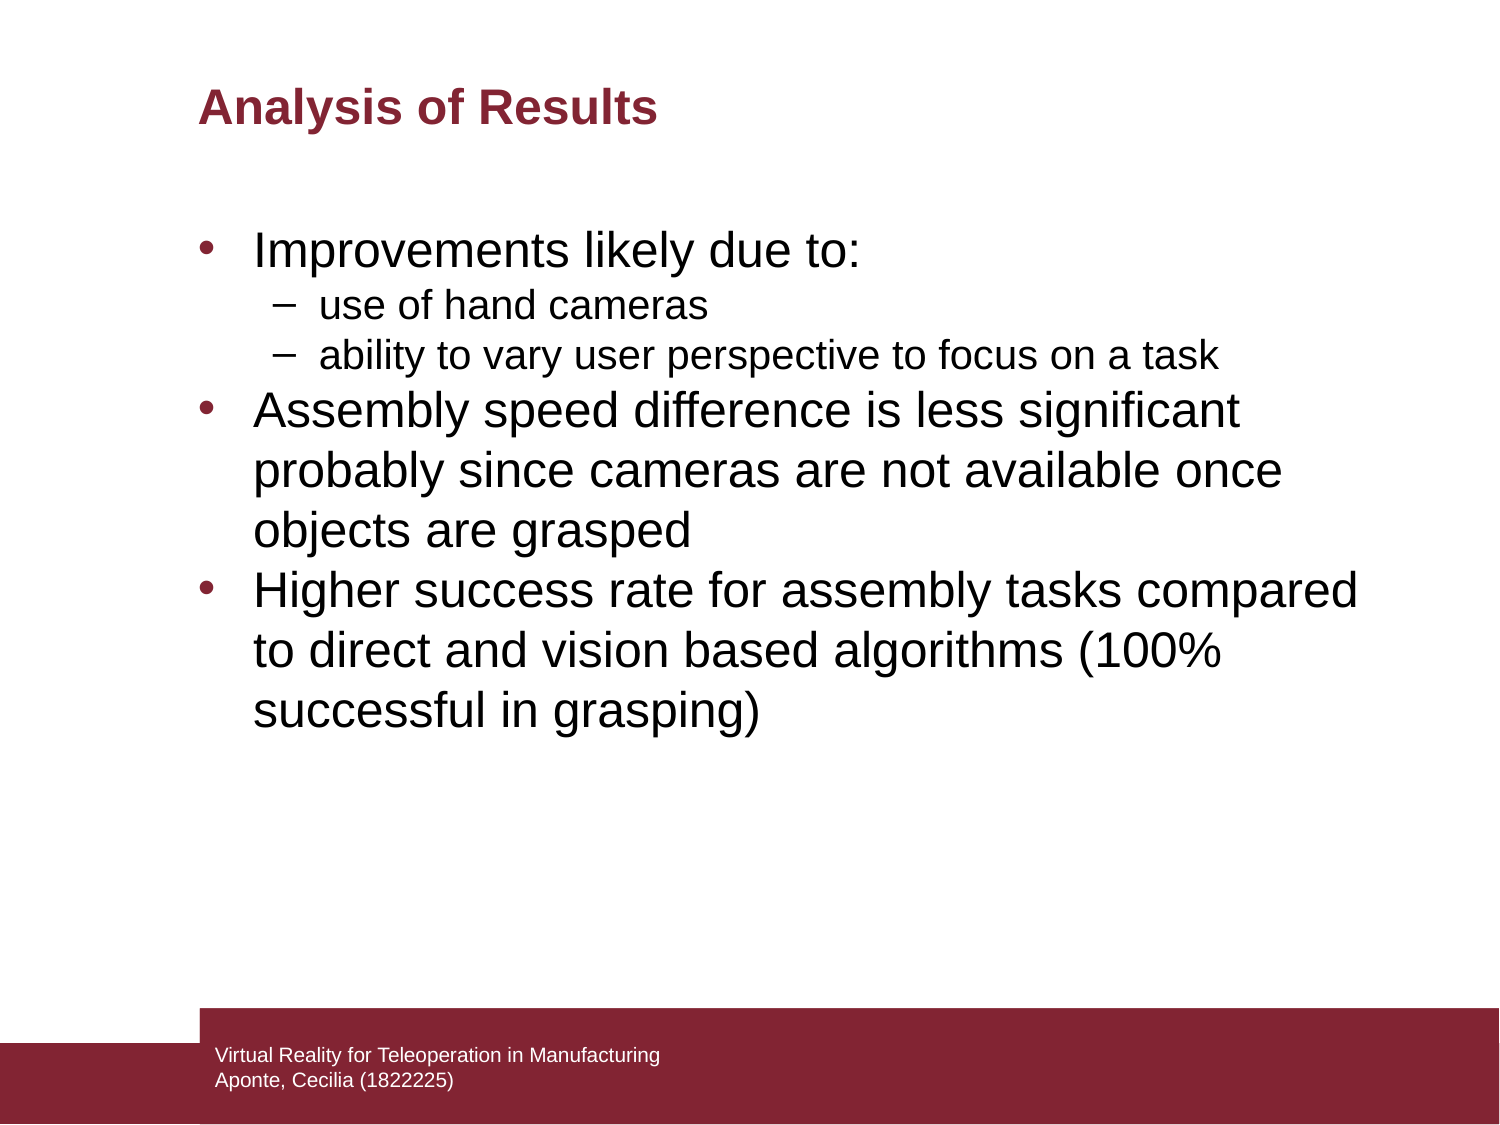

Analysis of Results
Improvements likely due to:
use of hand cameras
ability to vary user perspective to focus on a task
Assembly speed difference is less significant probably since cameras are not available once objects are grasped
Higher success rate for assembly tasks compared to direct and vision based algorithms (100% successful in grasping)
Virtual Reality for Teleoperation in Manufacturing
Aponte, Cecilia (1822225)